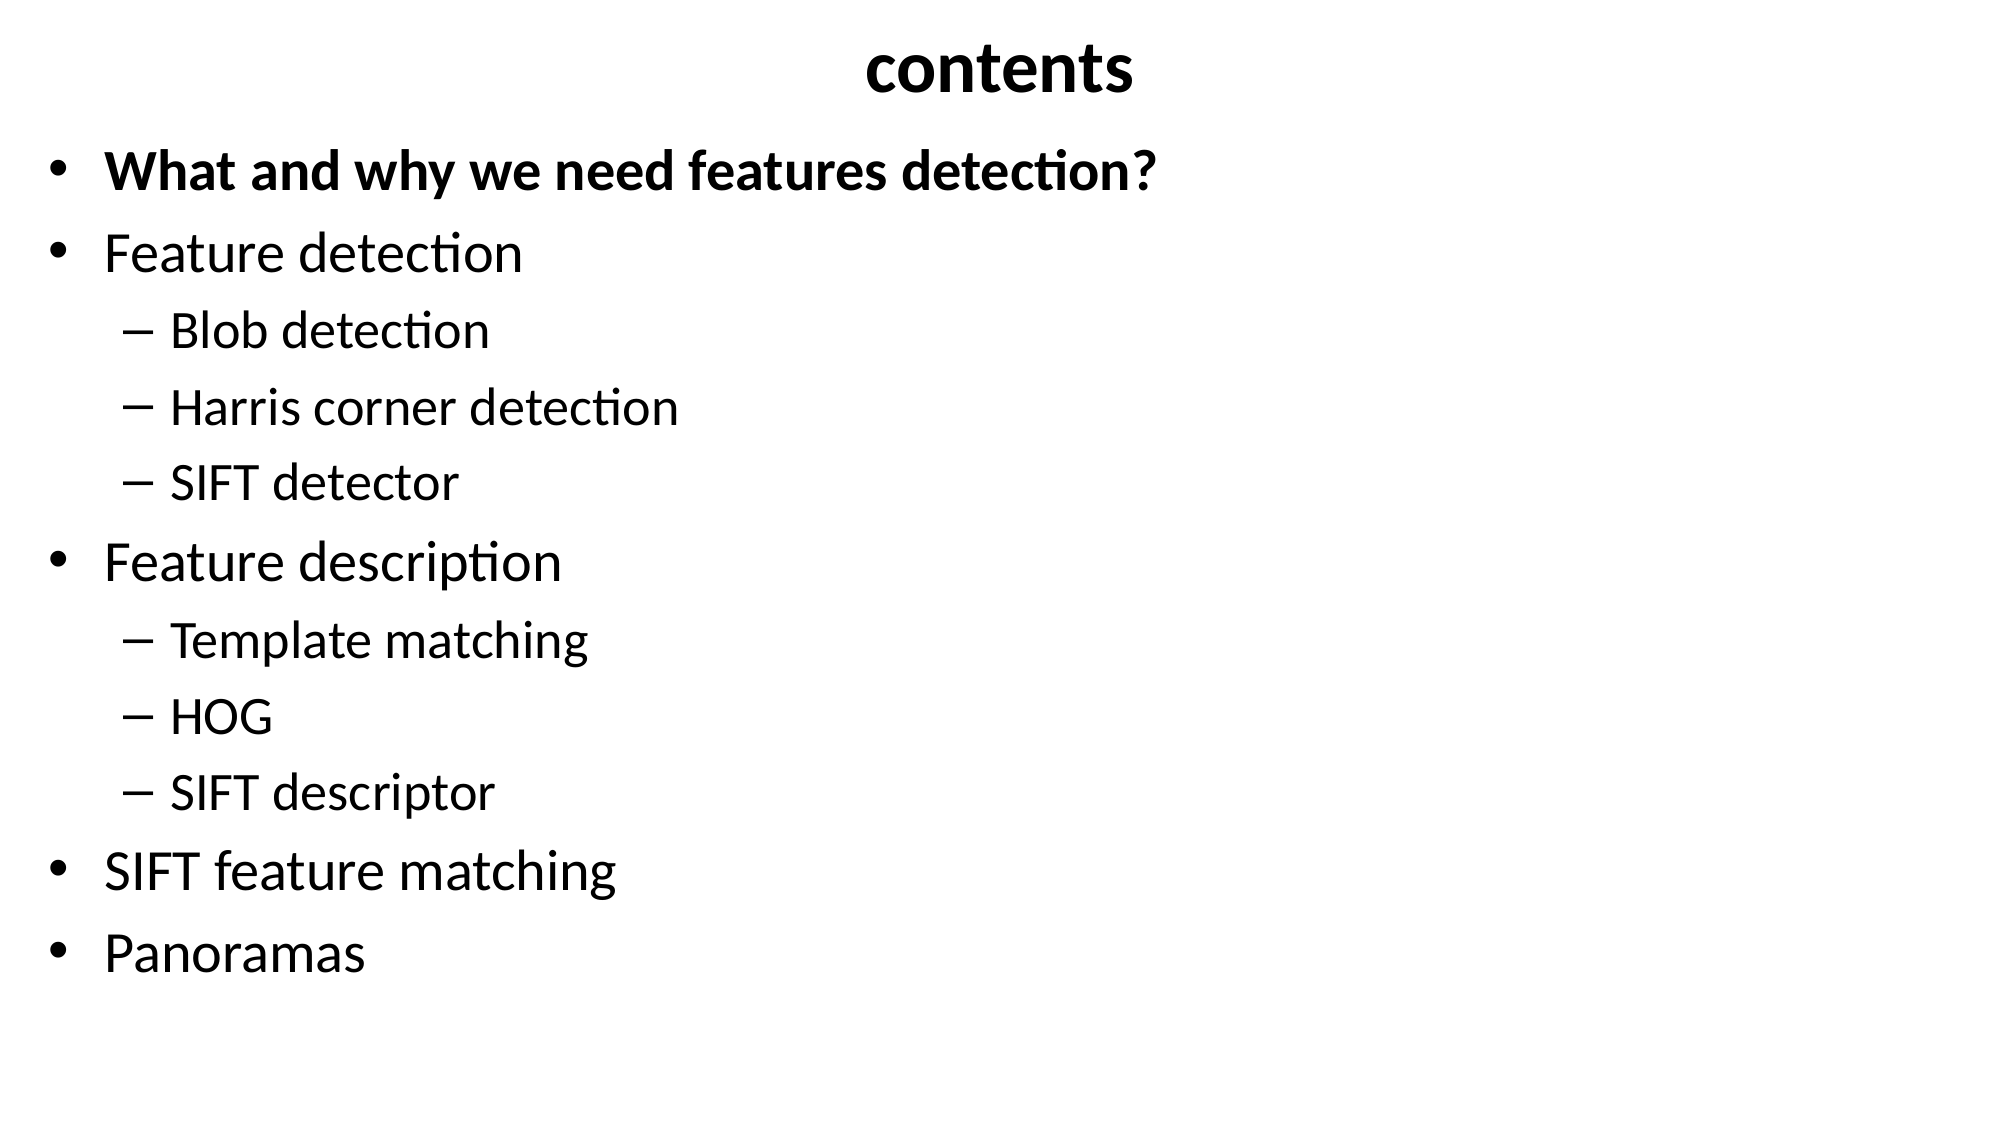

# contents
What and why we need features detection?
Feature detection
Blob detection
Harris corner detection
SIFT detector
Feature description
Template matching
HOG
SIFT descriptor
SIFT feature matching
Panoramas